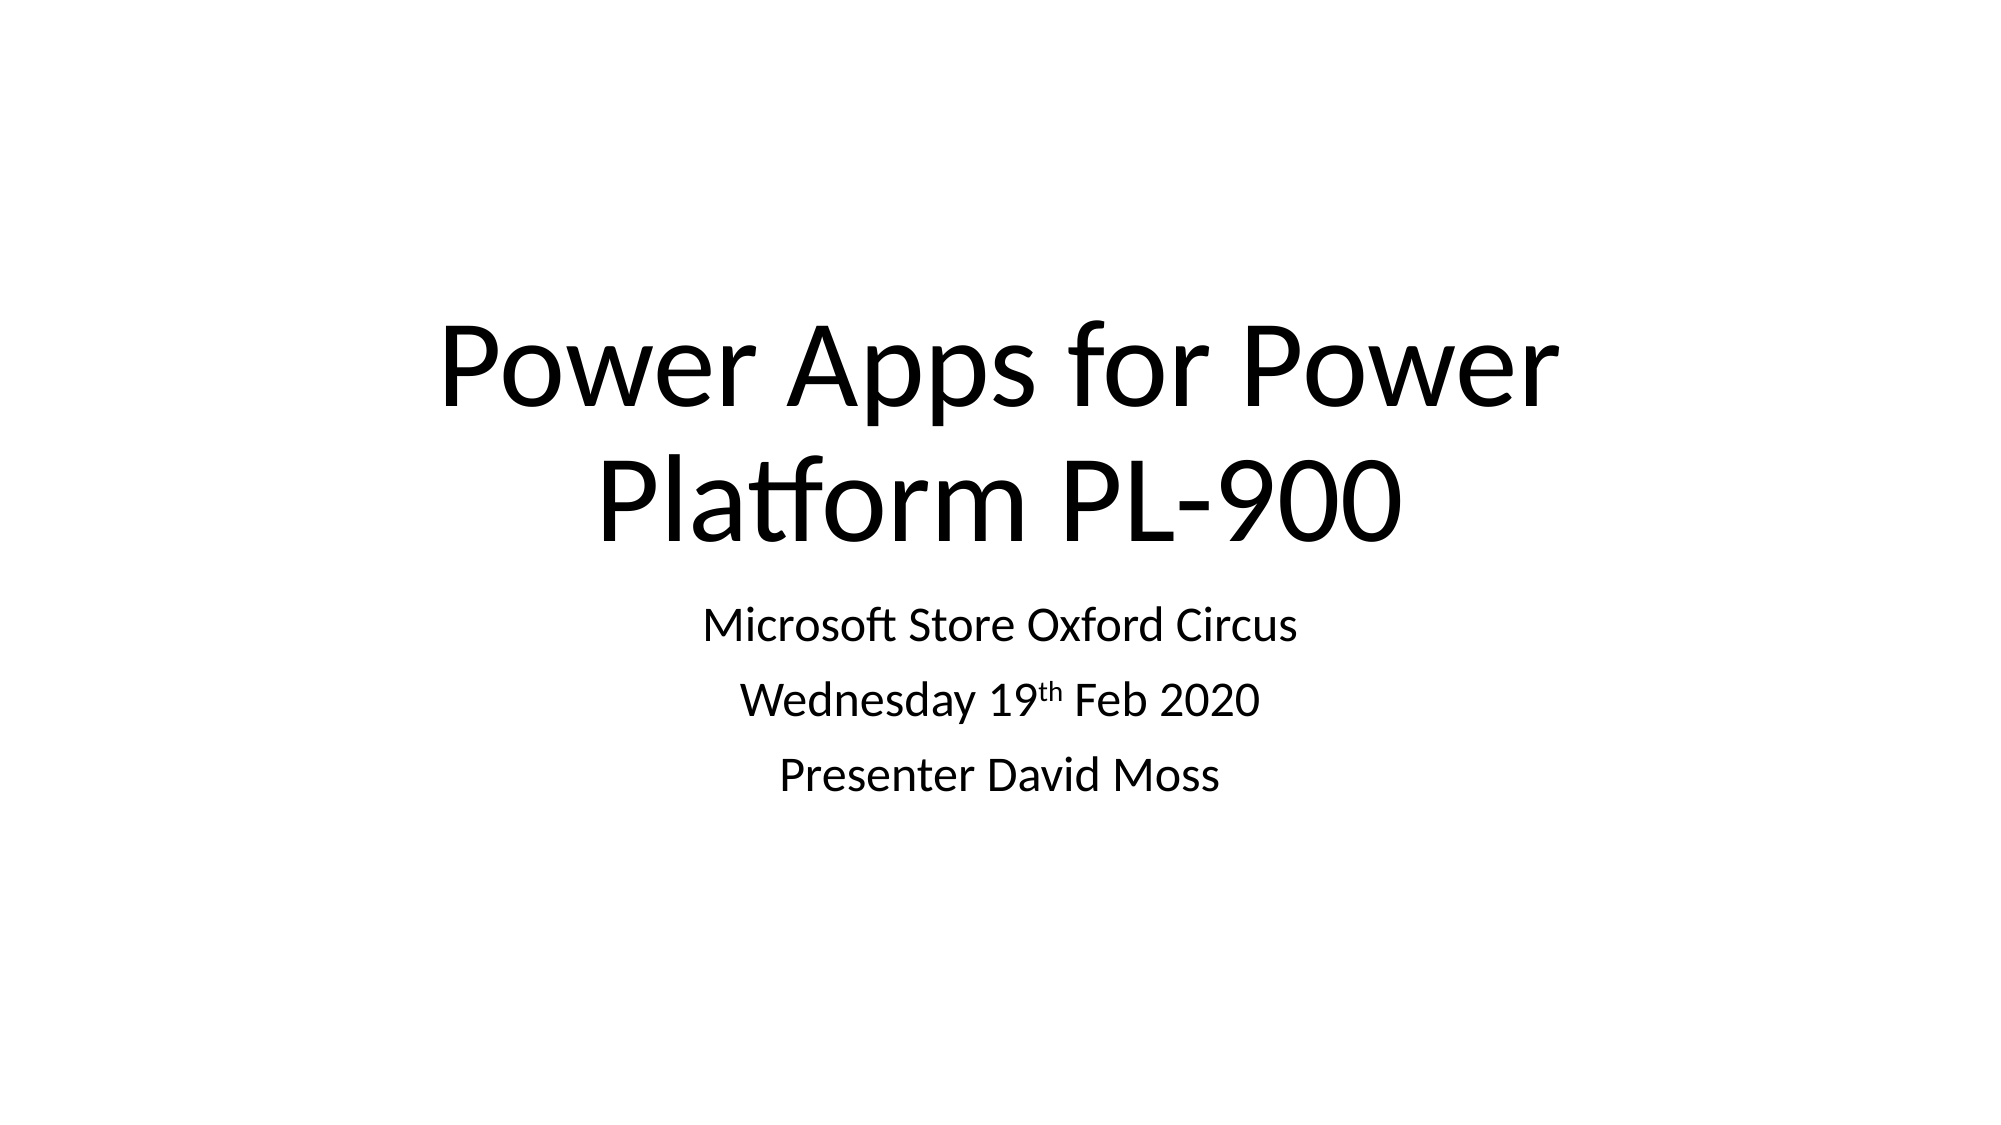

# Power Apps for Power Platform PL-900
Microsoft Store Oxford Circus
Wednesday 19th Feb 2020
Presenter David Moss